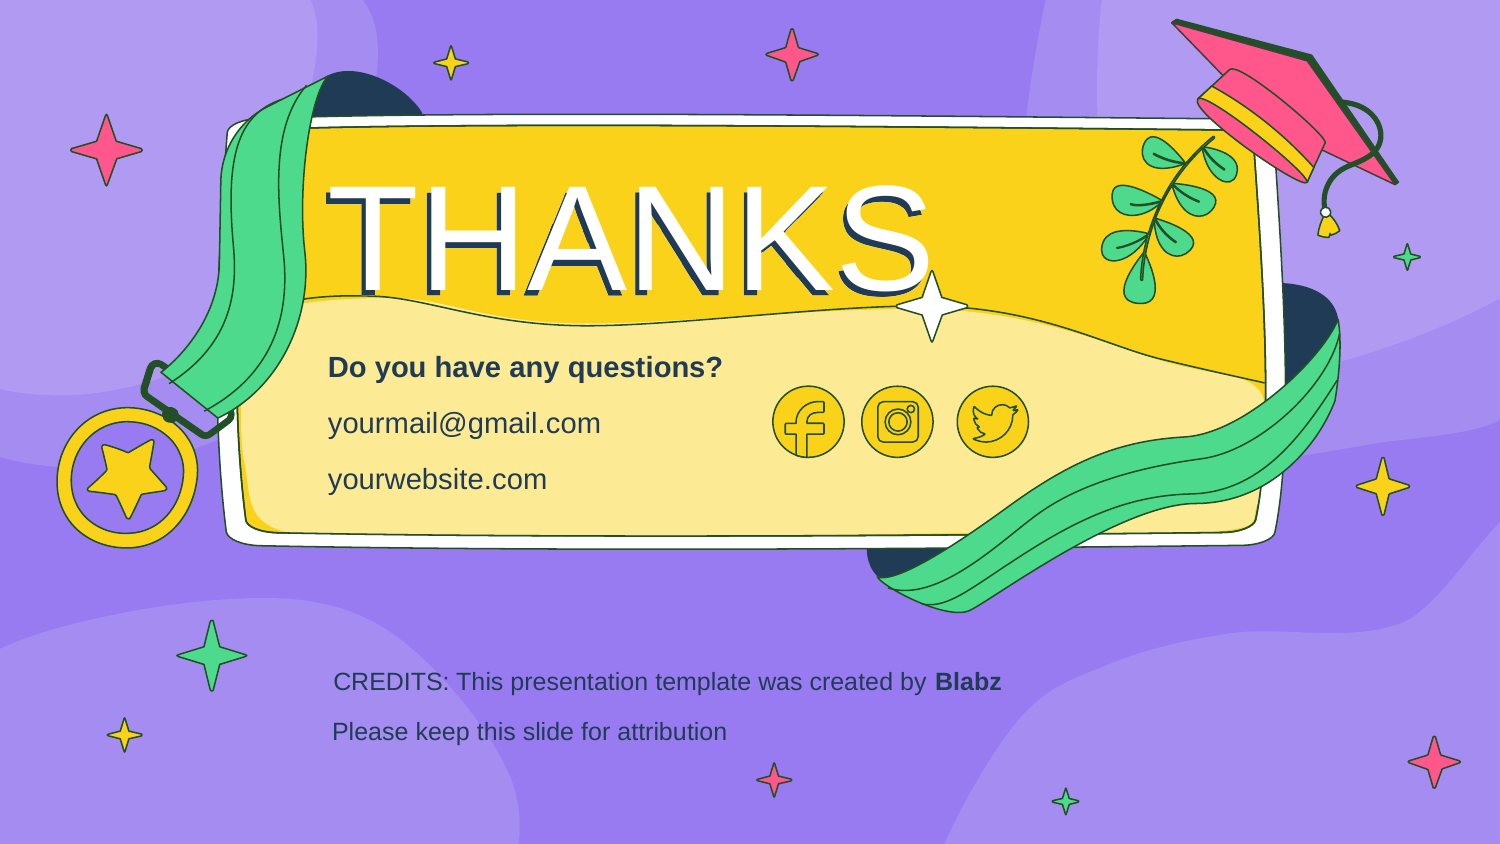

# THANKS

Do you have any questions?
yourmail@gmail.com
yourwebsite.com

Please keep this slide for attribution